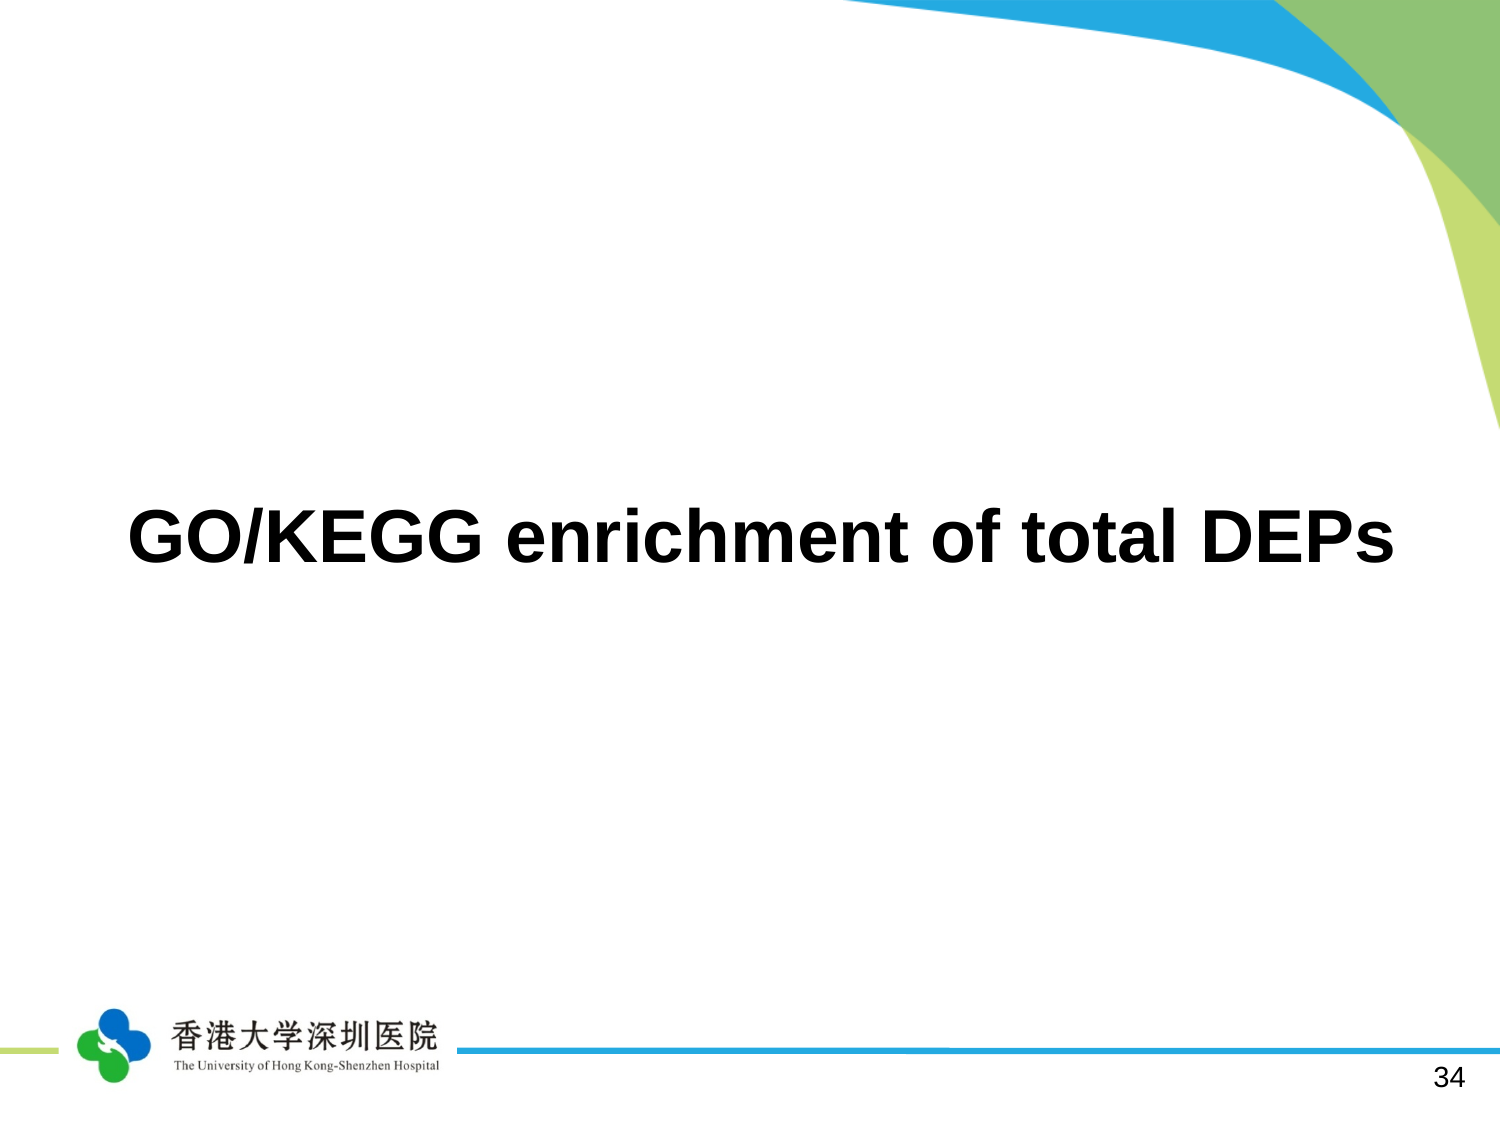

# GO/KEGG enrichment of total DEPs
34